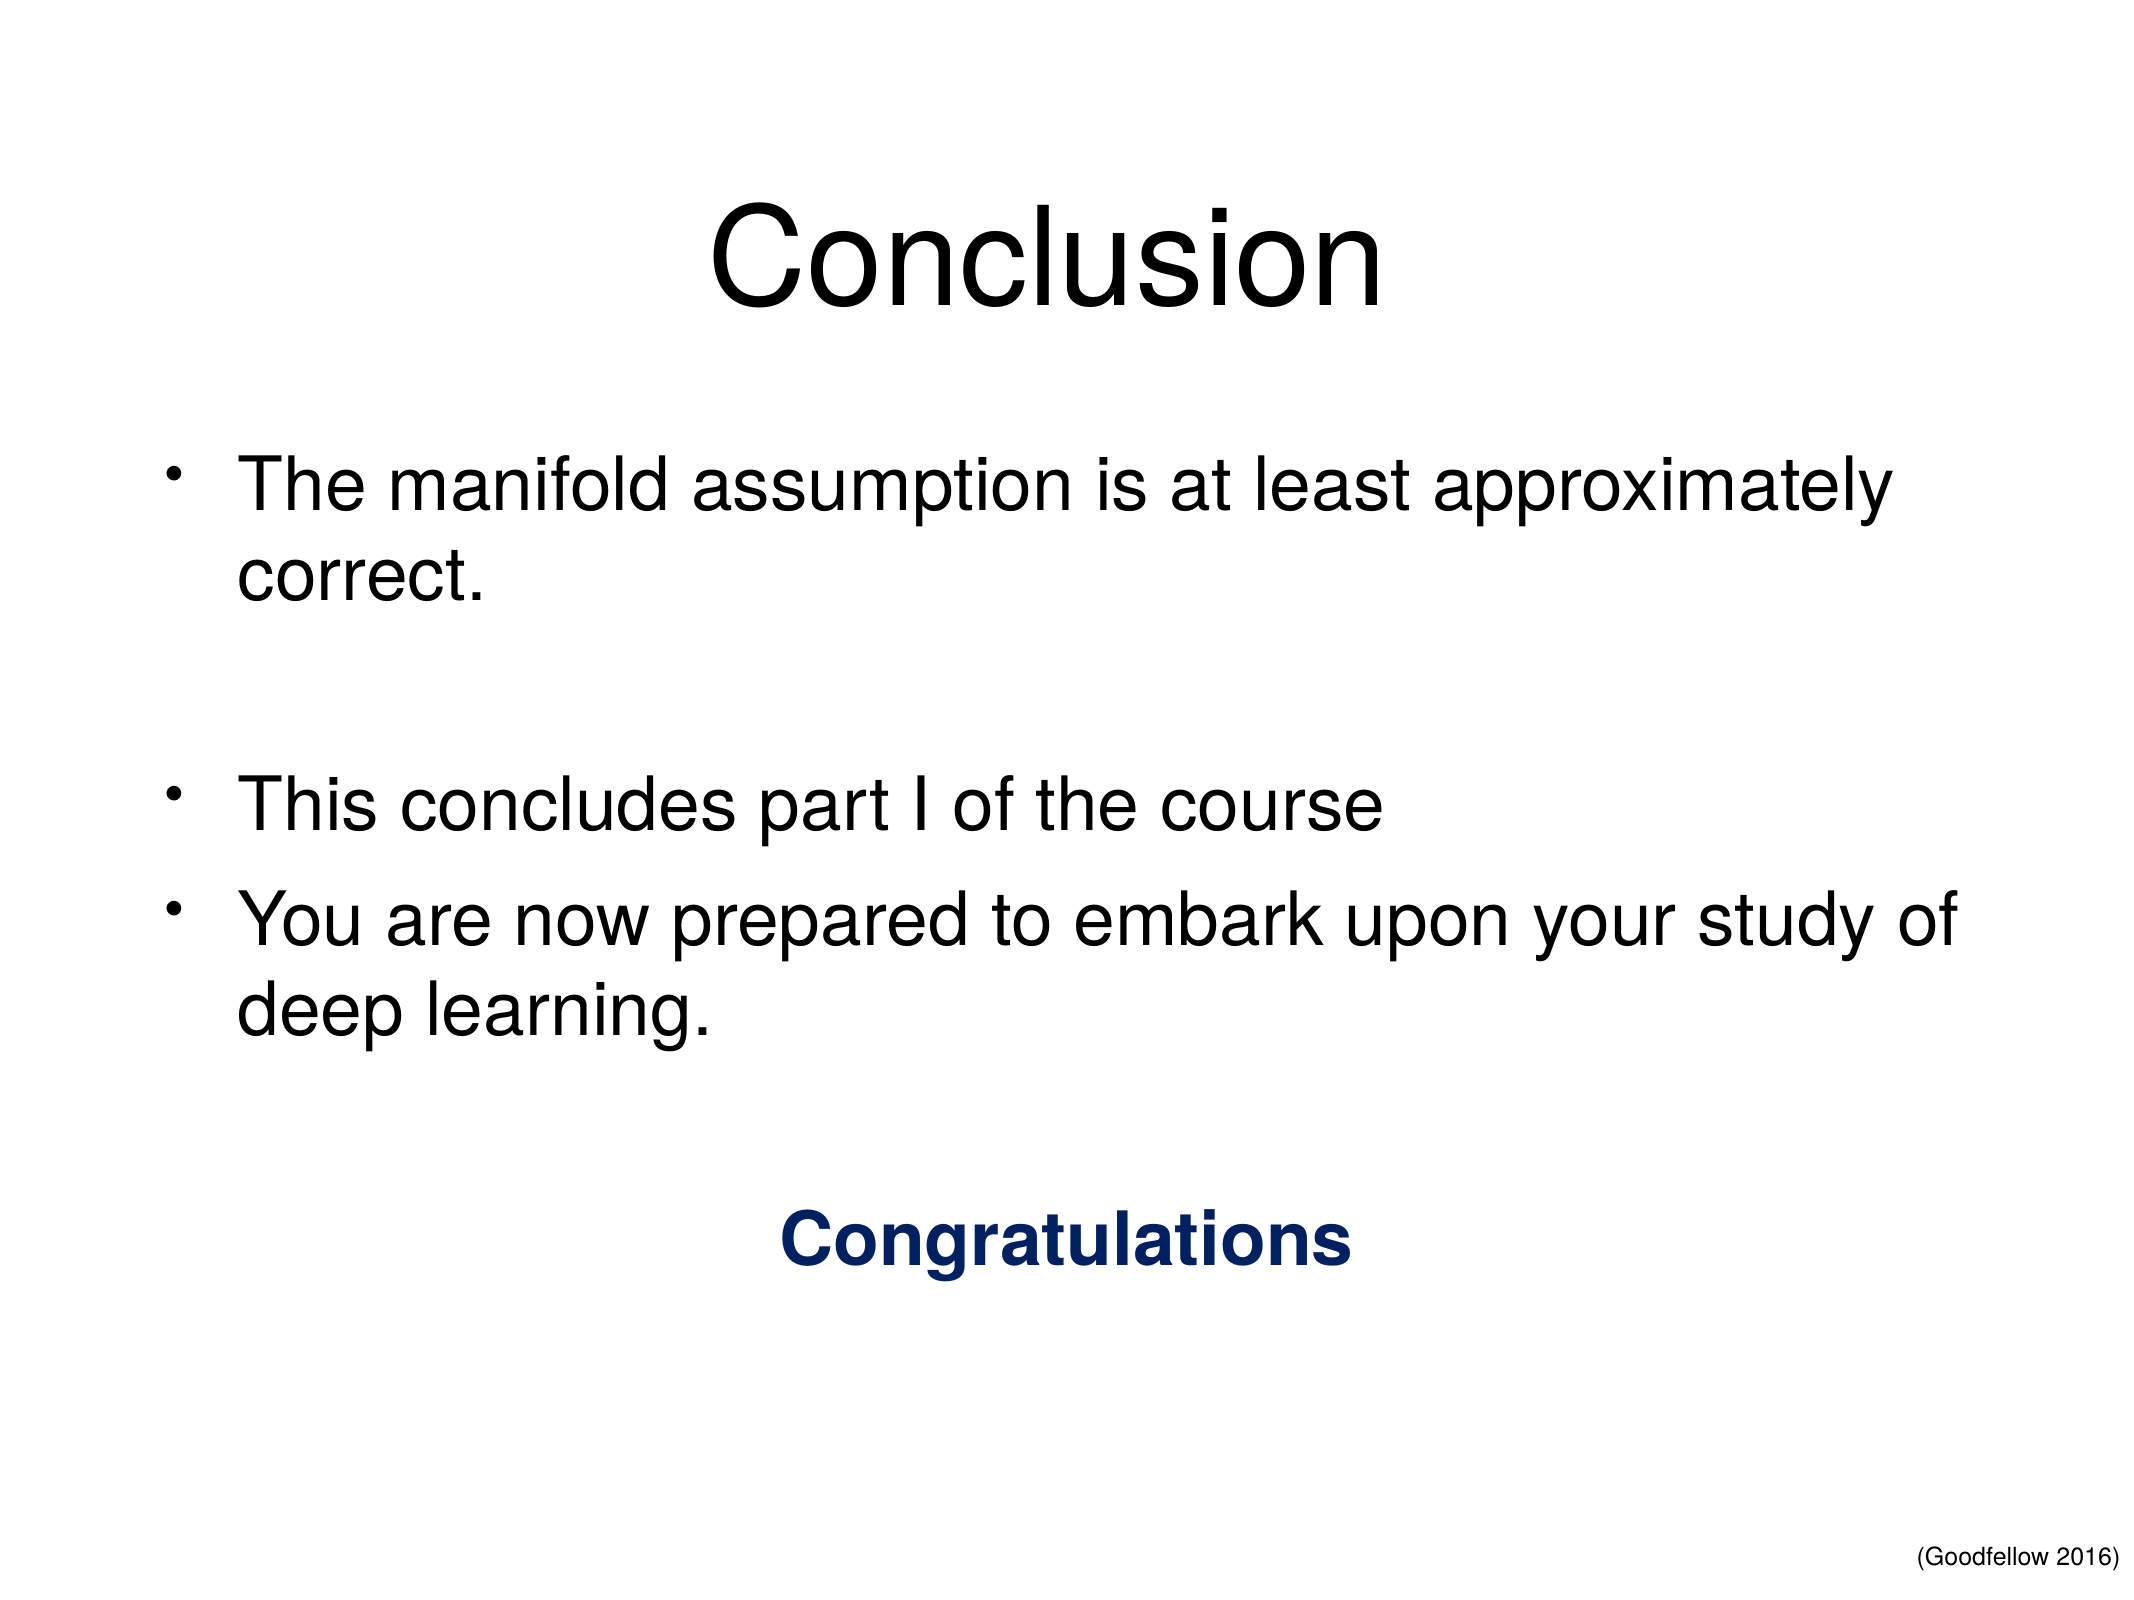

# Conclusion
The manifold assumption is at least approximately correct.

This concludes part I of the course
You are now prepared to embark upon your study of deep learning.

Congratulations